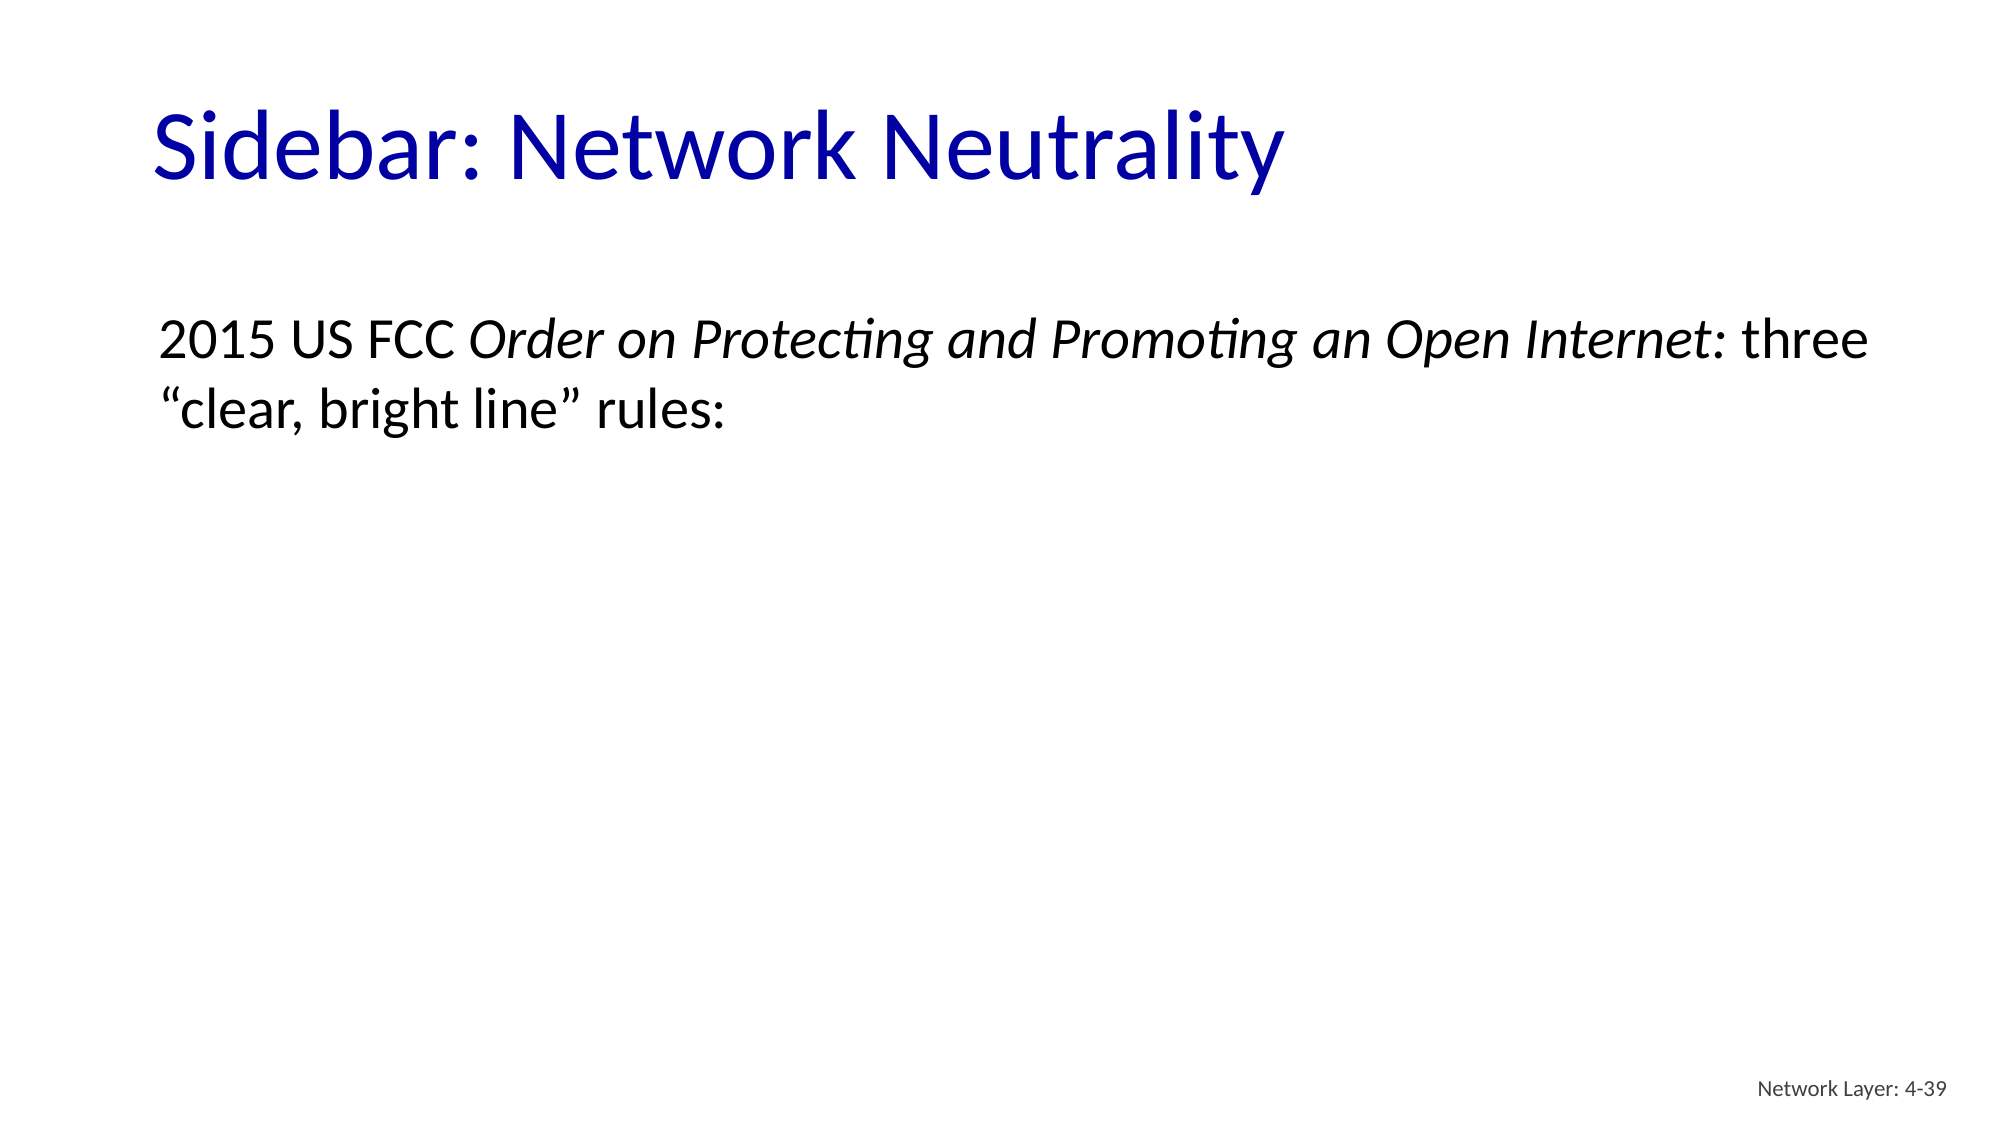

# Sidebar: Network Neutrality
2015 US FCC Order on Protecting and Promoting an Open Internet: three “clear, bright line” rules:

Network Layer: 4-39